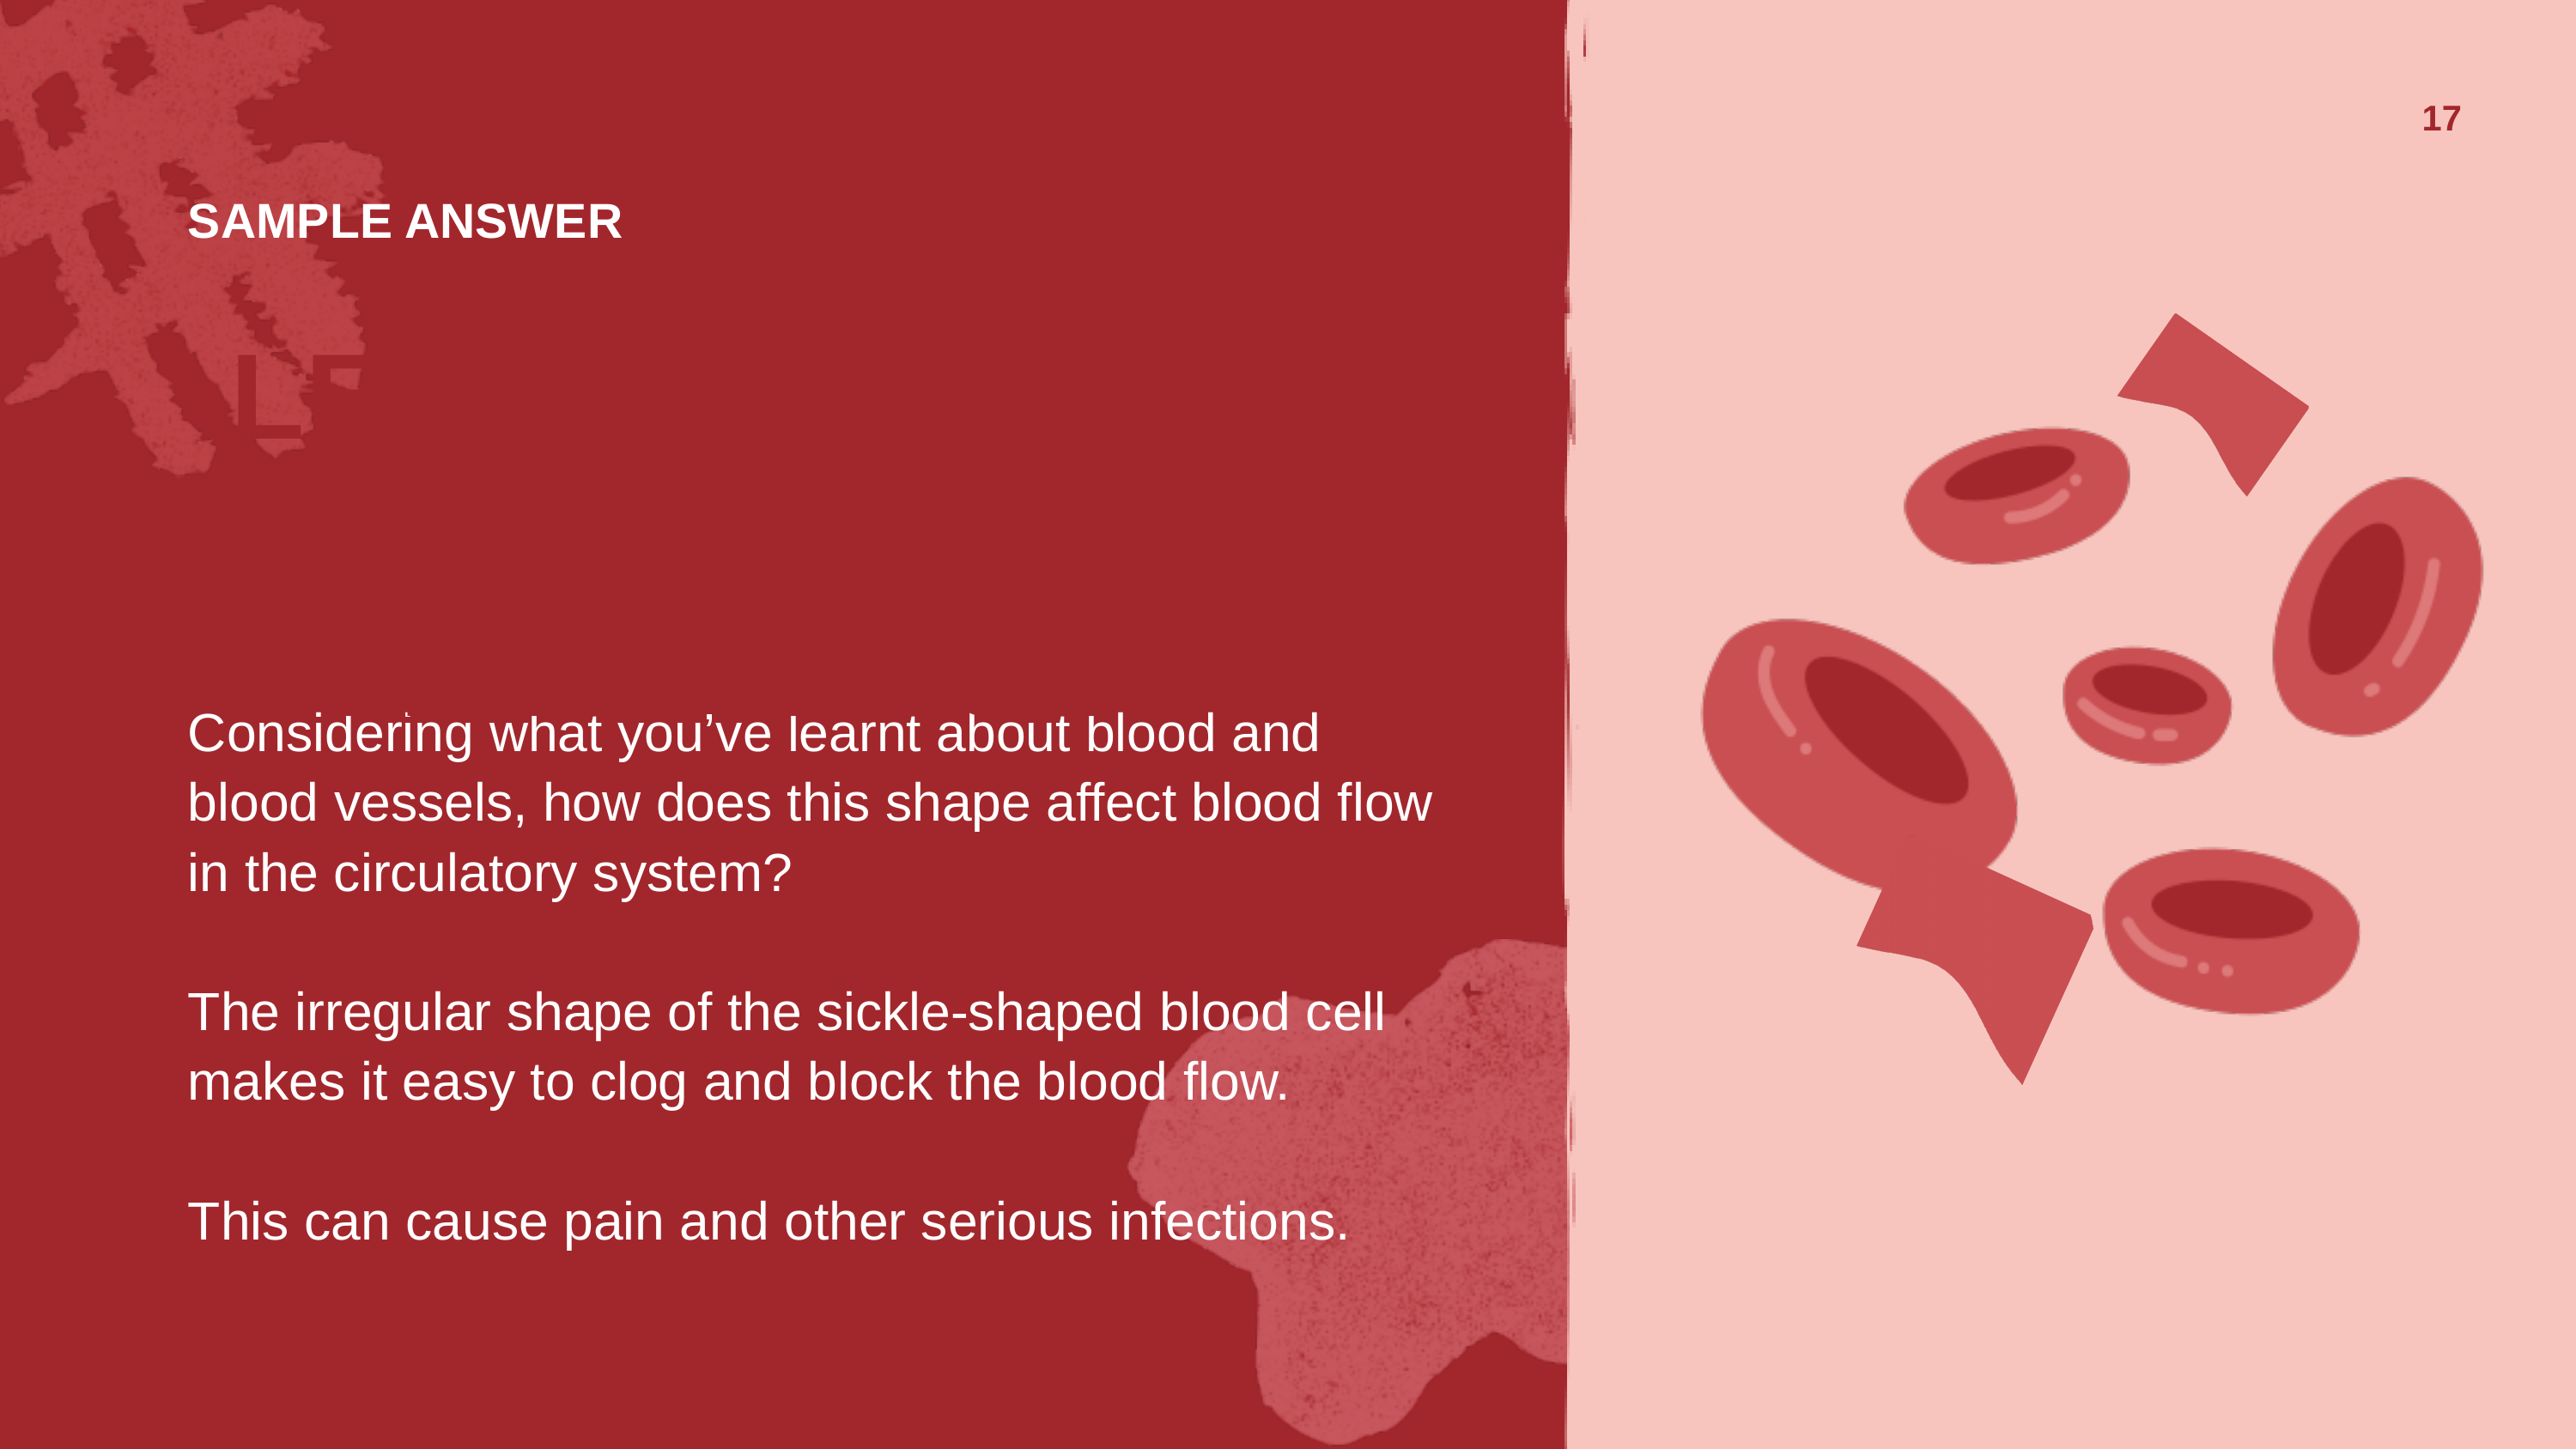

17

SAMPLE ANSWER
LESSON CHECK: SICKLE CELL DISEASE

Considering what you’ve learnt about blood and blood vessels, how does this shape affect blood flow in the circulatory system?

The irregular shape of the sickle-shaped blood cell makes it easy to clog and block the blood flow.

This can cause pain and other serious infections.